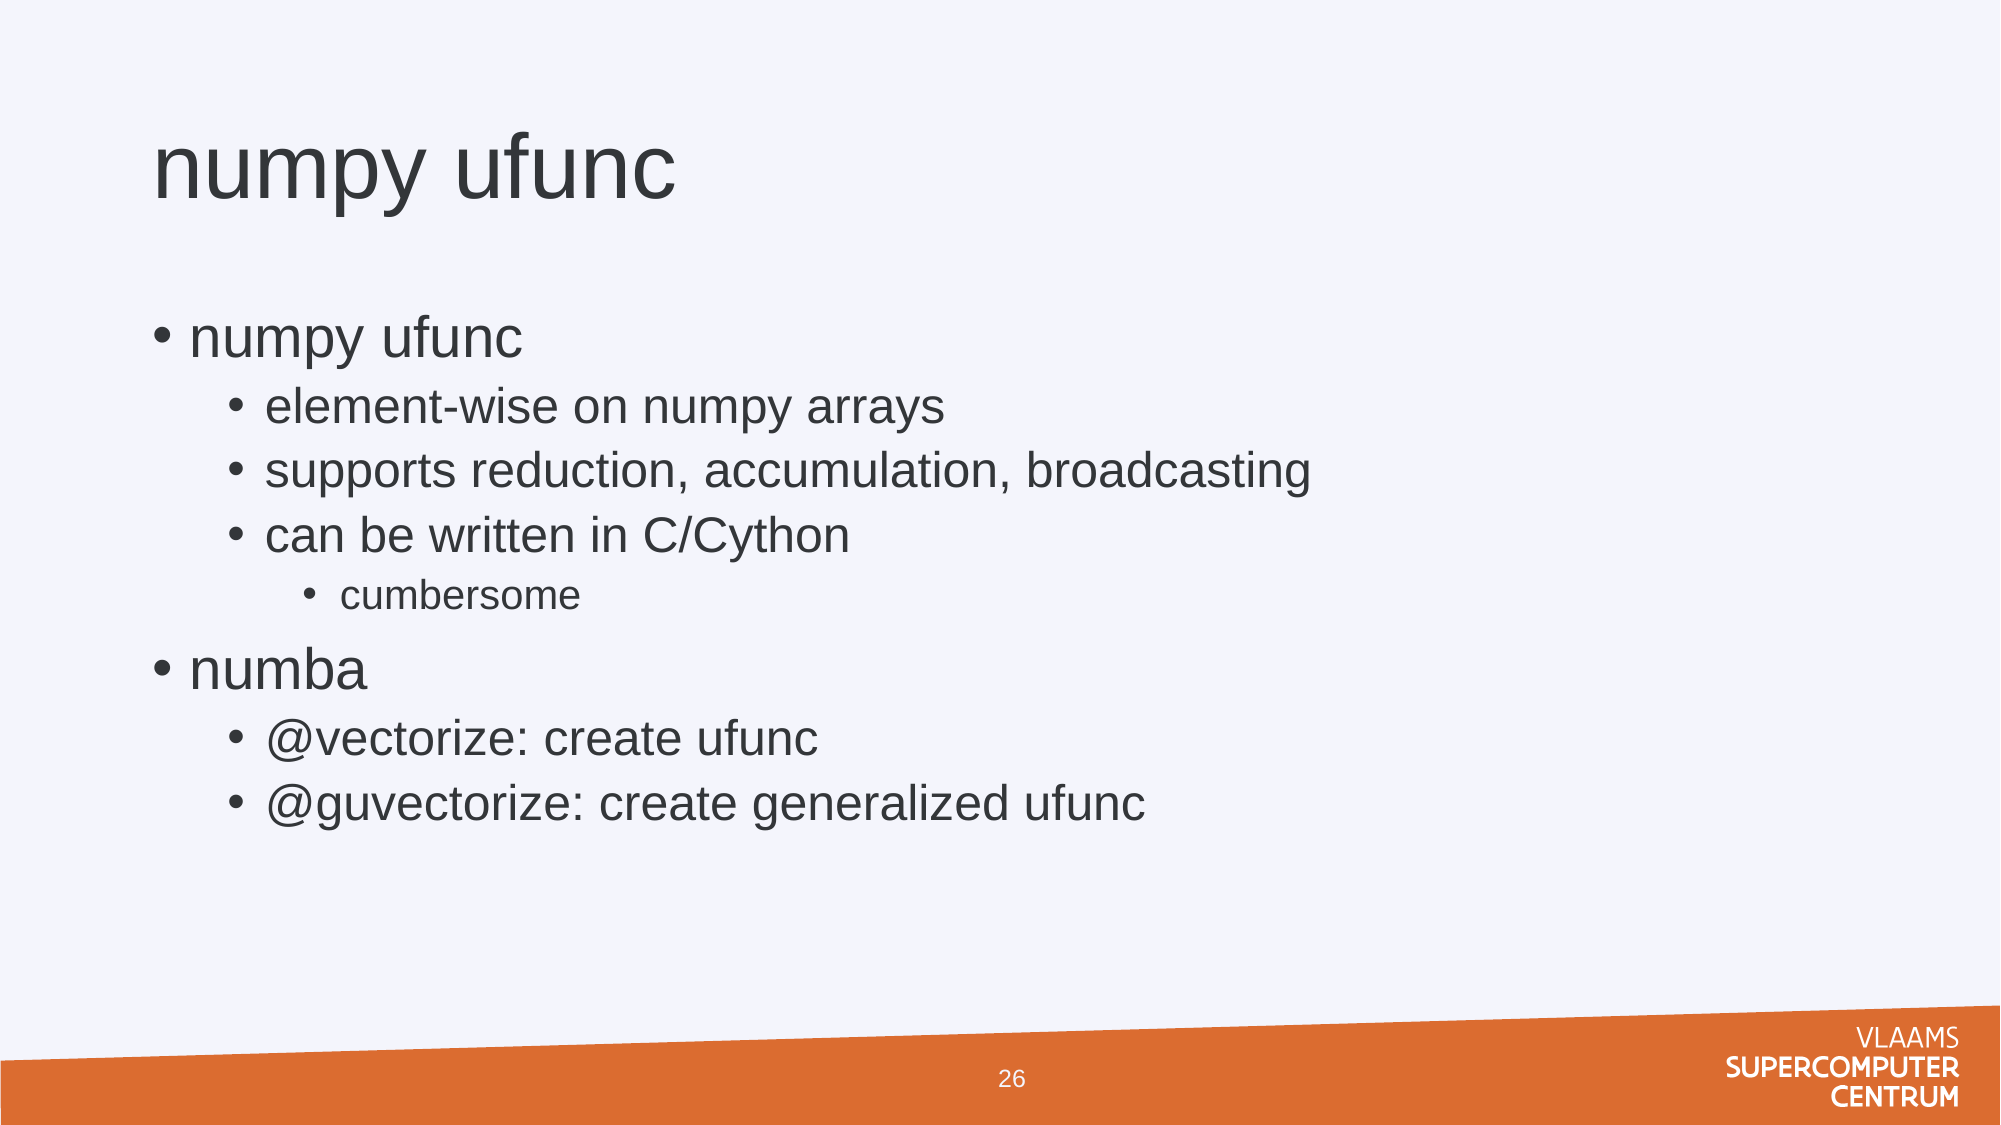

# numpy ufunc
numpy ufunc
element-wise on numpy arrays
supports reduction, accumulation, broadcasting
can be written in C/Cython
cumbersome
numba
@vectorize: create ufunc
@guvectorize: create generalized ufunc
26